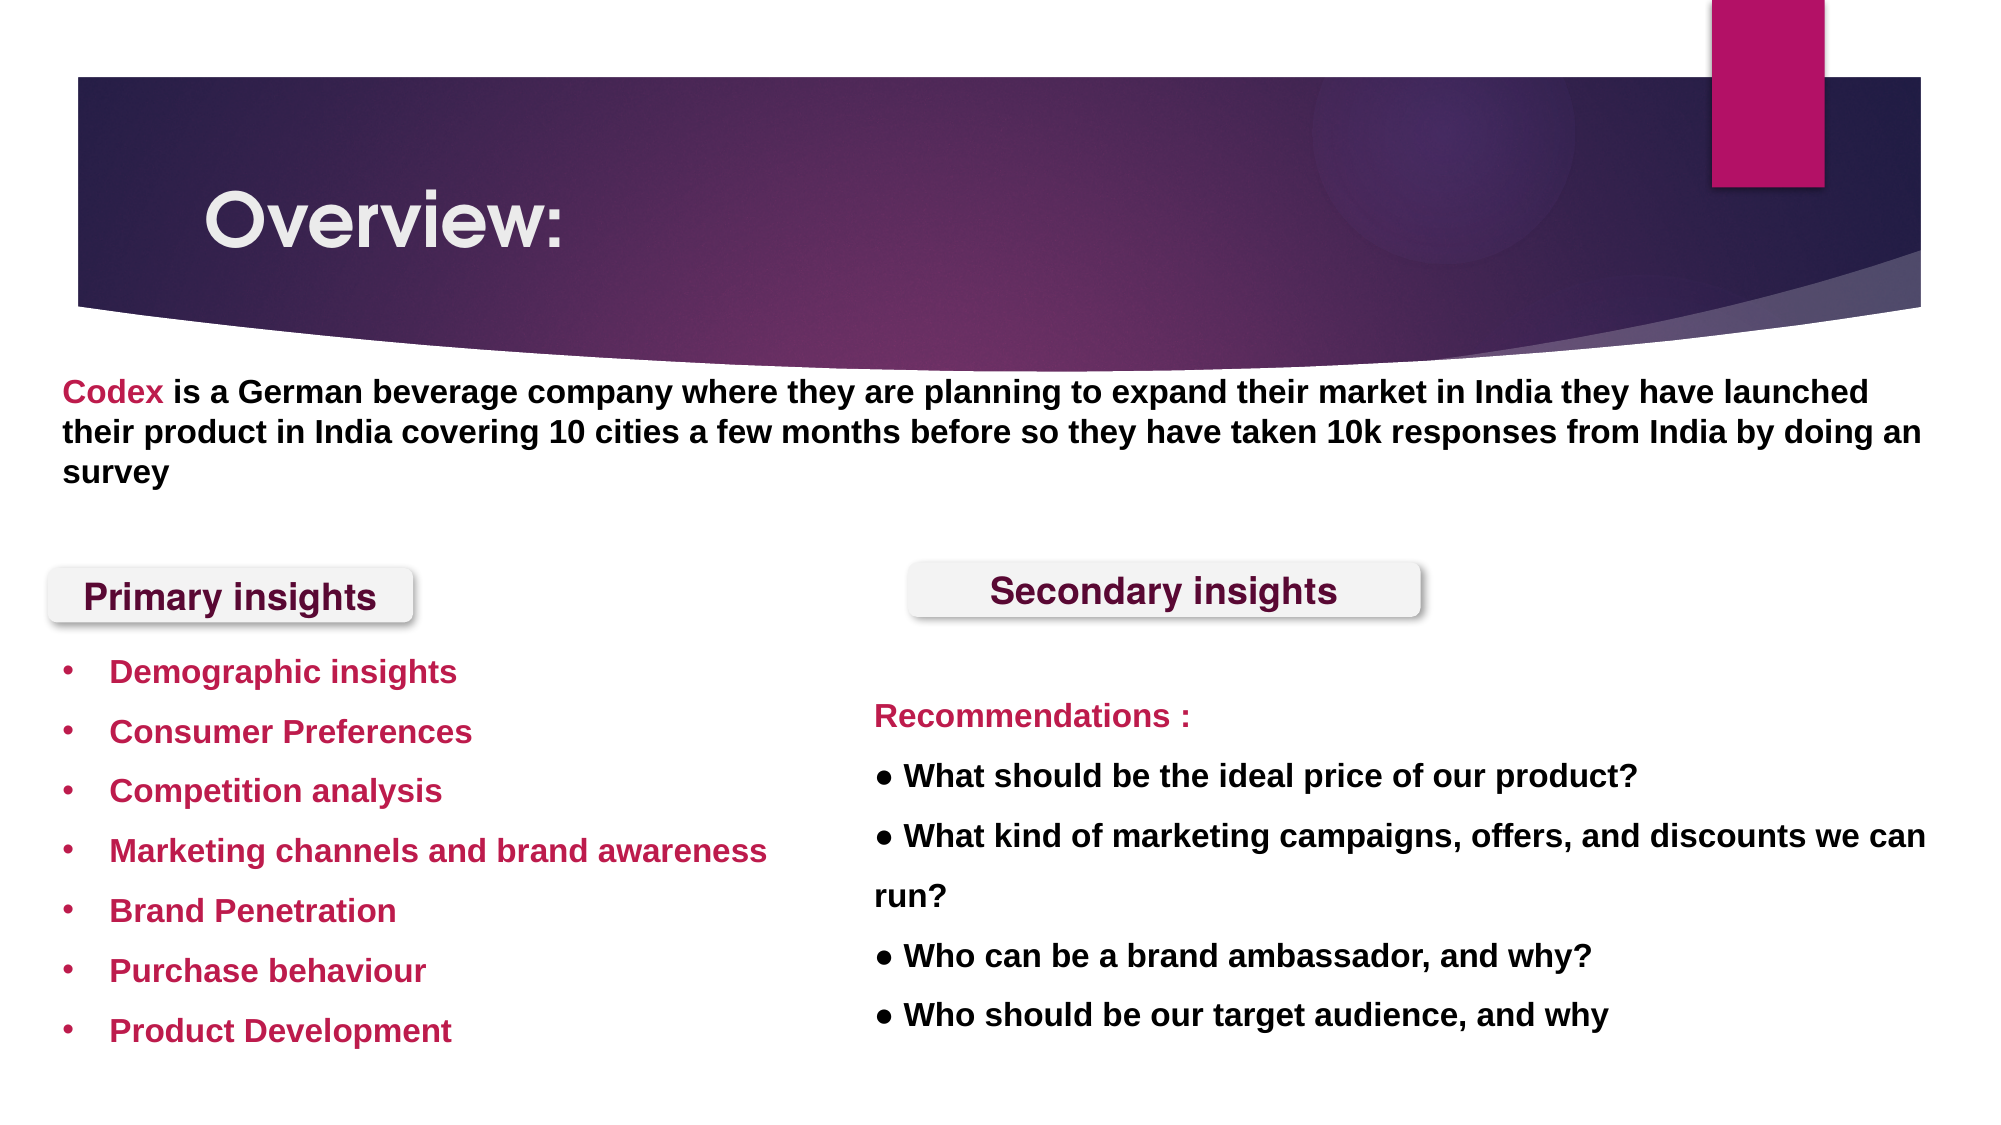

# Overview:
Codex is a German beverage company where they are planning to expand their market in India they have launched their product in India covering 10 cities a few months before so they have taken 10k responses from India by doing an survey
Secondary insights
Primary insights
Demographic insights
Consumer Preferences
Competition analysis
Marketing channels and brand awareness
Brand Penetration
Purchase behaviour
Product Development

Recommendations :
● What should be the ideal price of our product?
● What kind of marketing campaigns, offers, and discounts we can run?
● Who can be a brand ambassador, and why?
● Who should be our target audience, and why